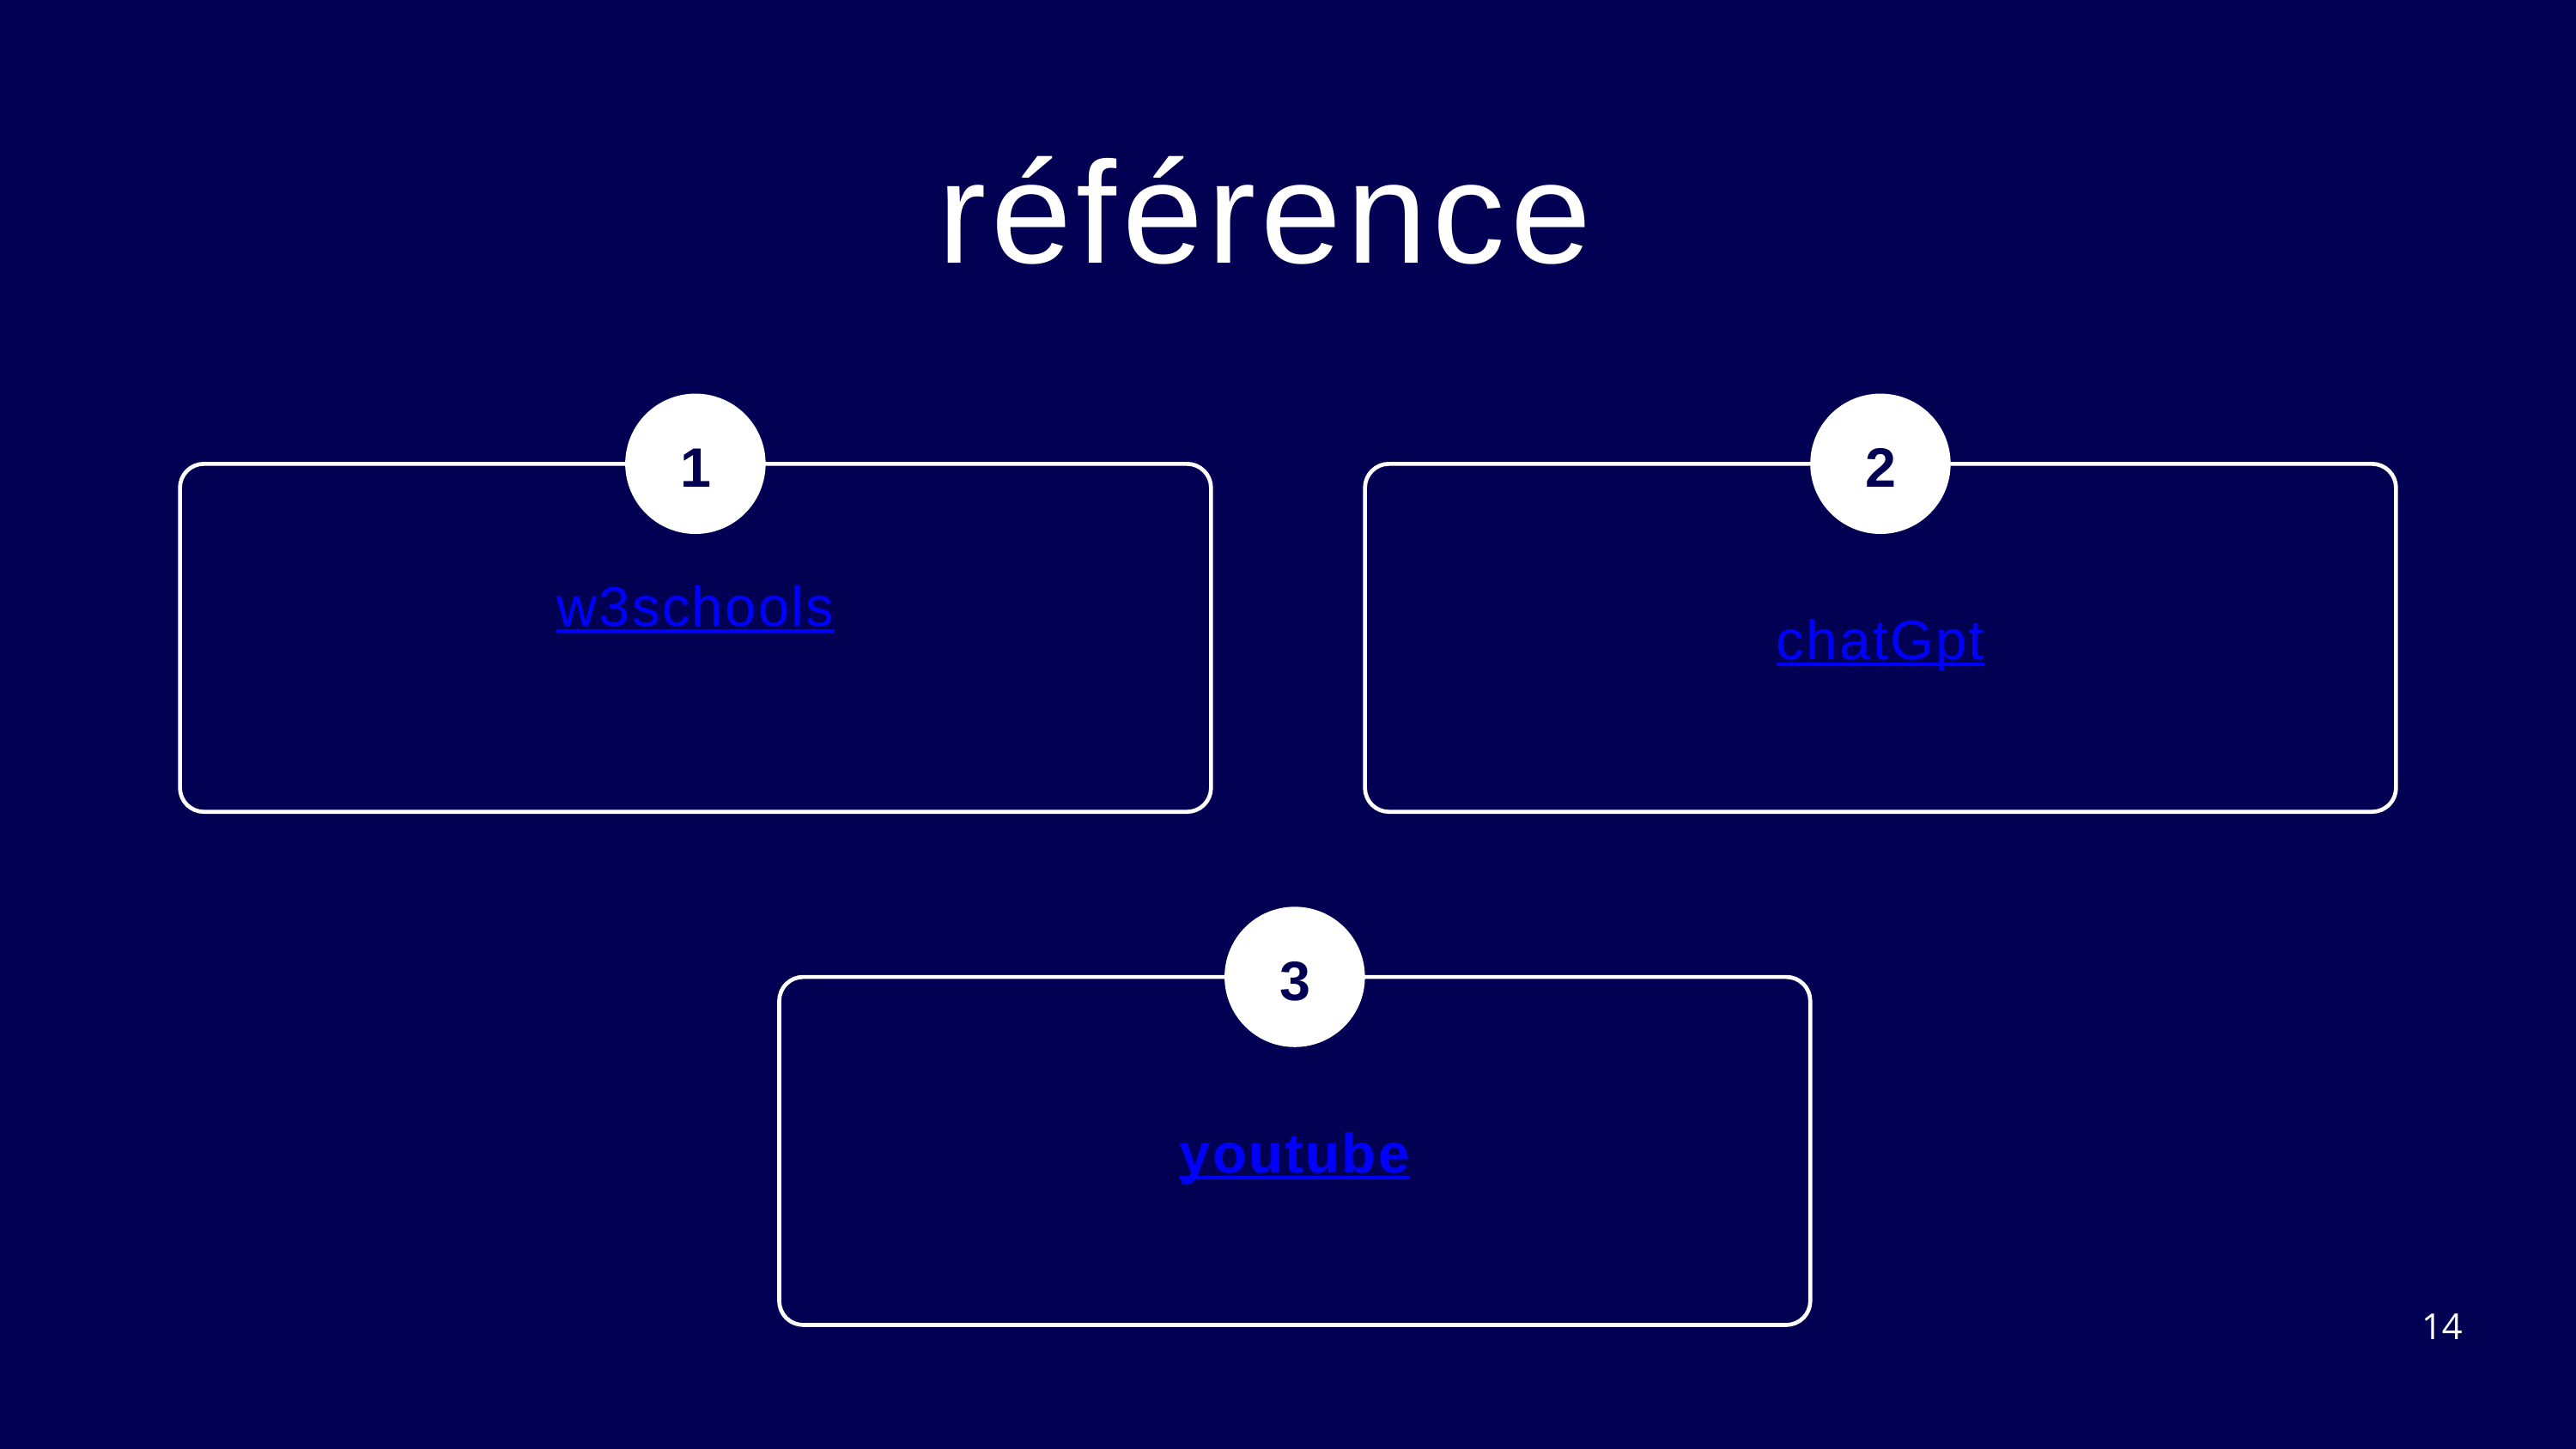

référence

1

2

w3schools
chatGpt

3

youtube
14